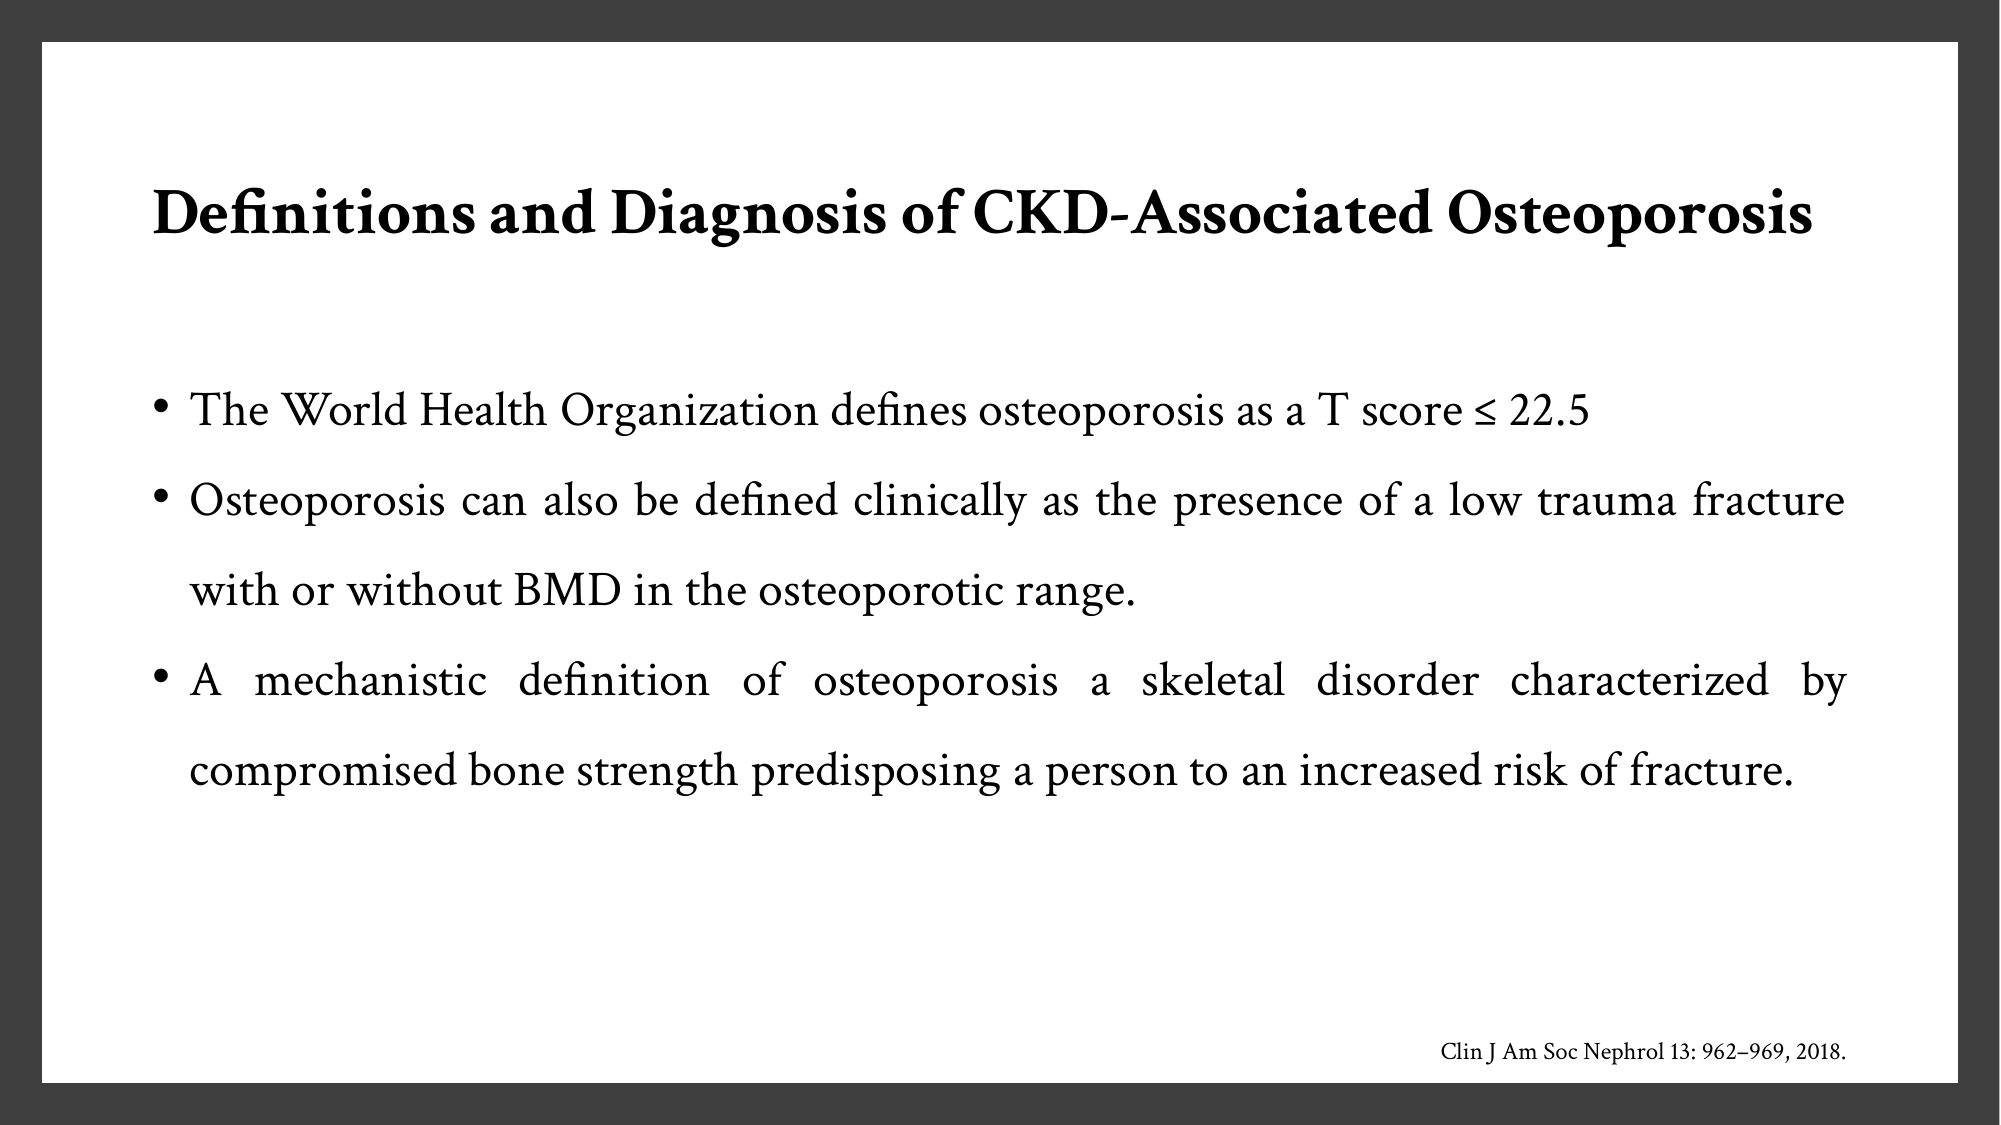

# Definitions and Diagnosis of CKD-Associated Osteoporosis
The World Health Organization defines osteoporosis as a T score ≤ 22.5
Osteoporosis can also be defined clinically as the presence of a low trauma fracture with or without BMD in the osteoporotic range.
A mechanistic definition of osteoporosis a skeletal disorder characterized by compromised bone strength predisposing a person to an increased risk of fracture.
Clin J Am Soc Nephrol 13: 962–969, 2018.